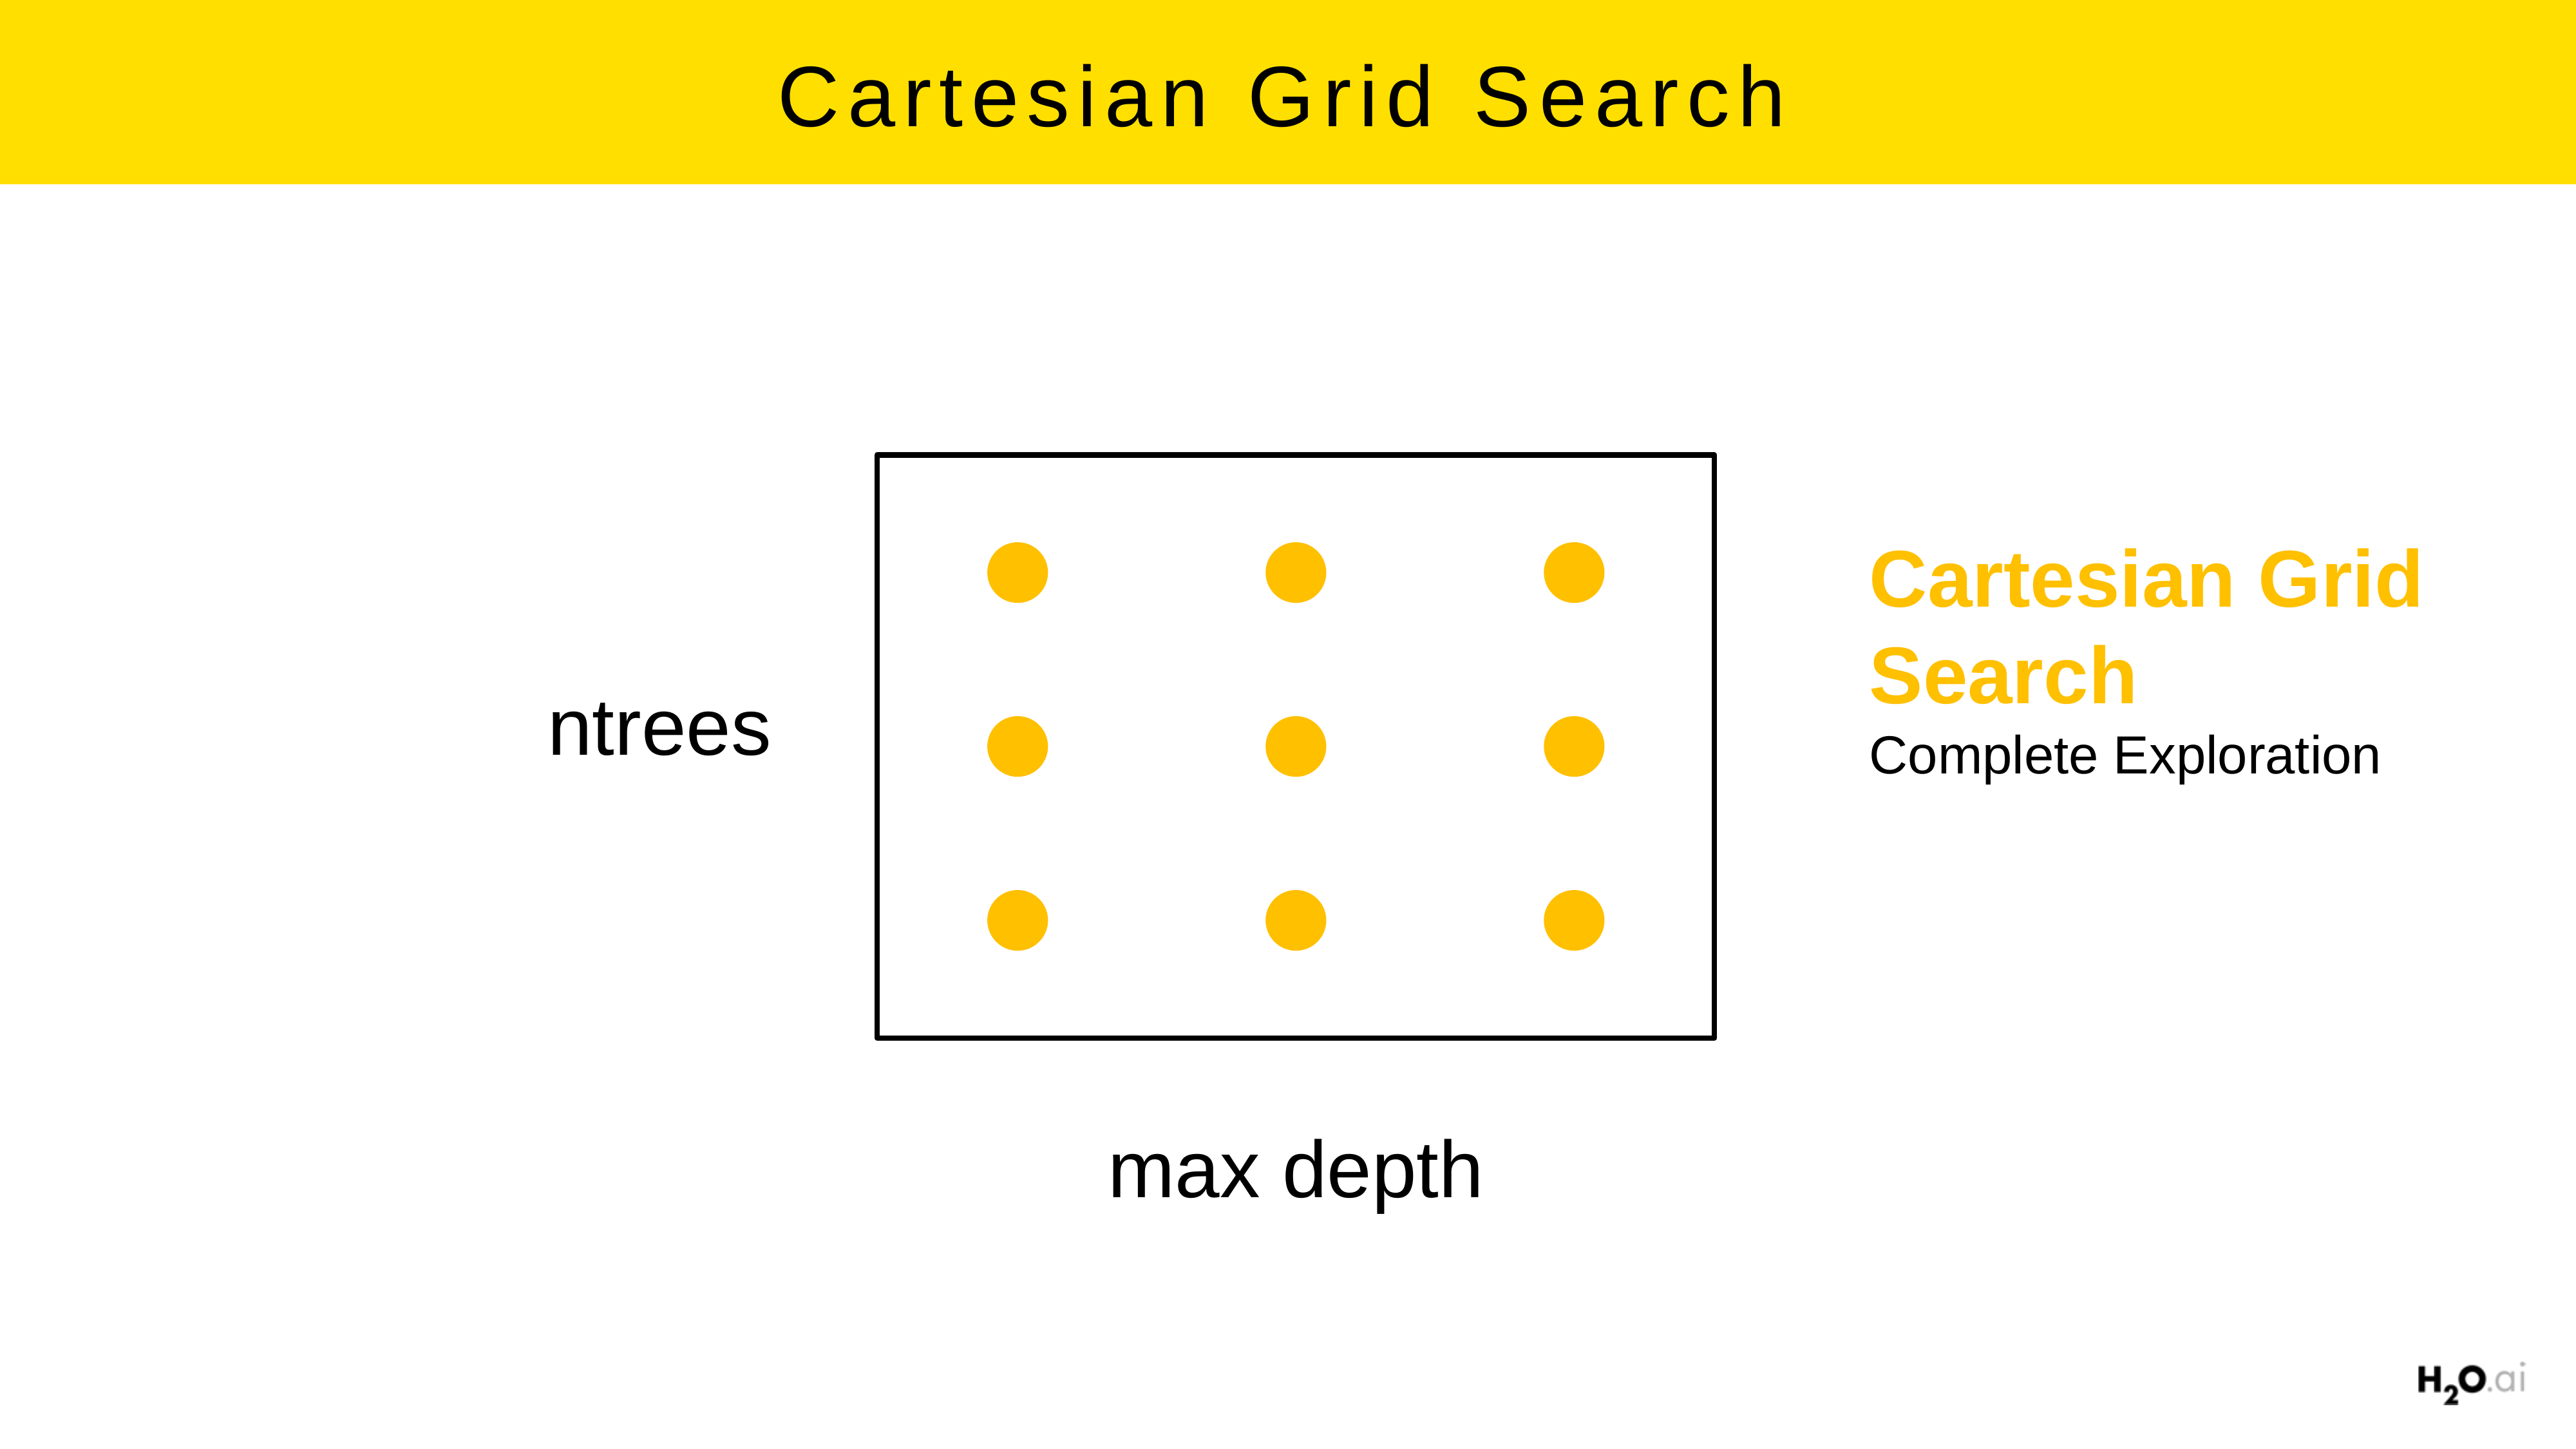

# Cartesian Grid Search

Cartesian Grid Search
Complete Exploration
ntrees
max depth